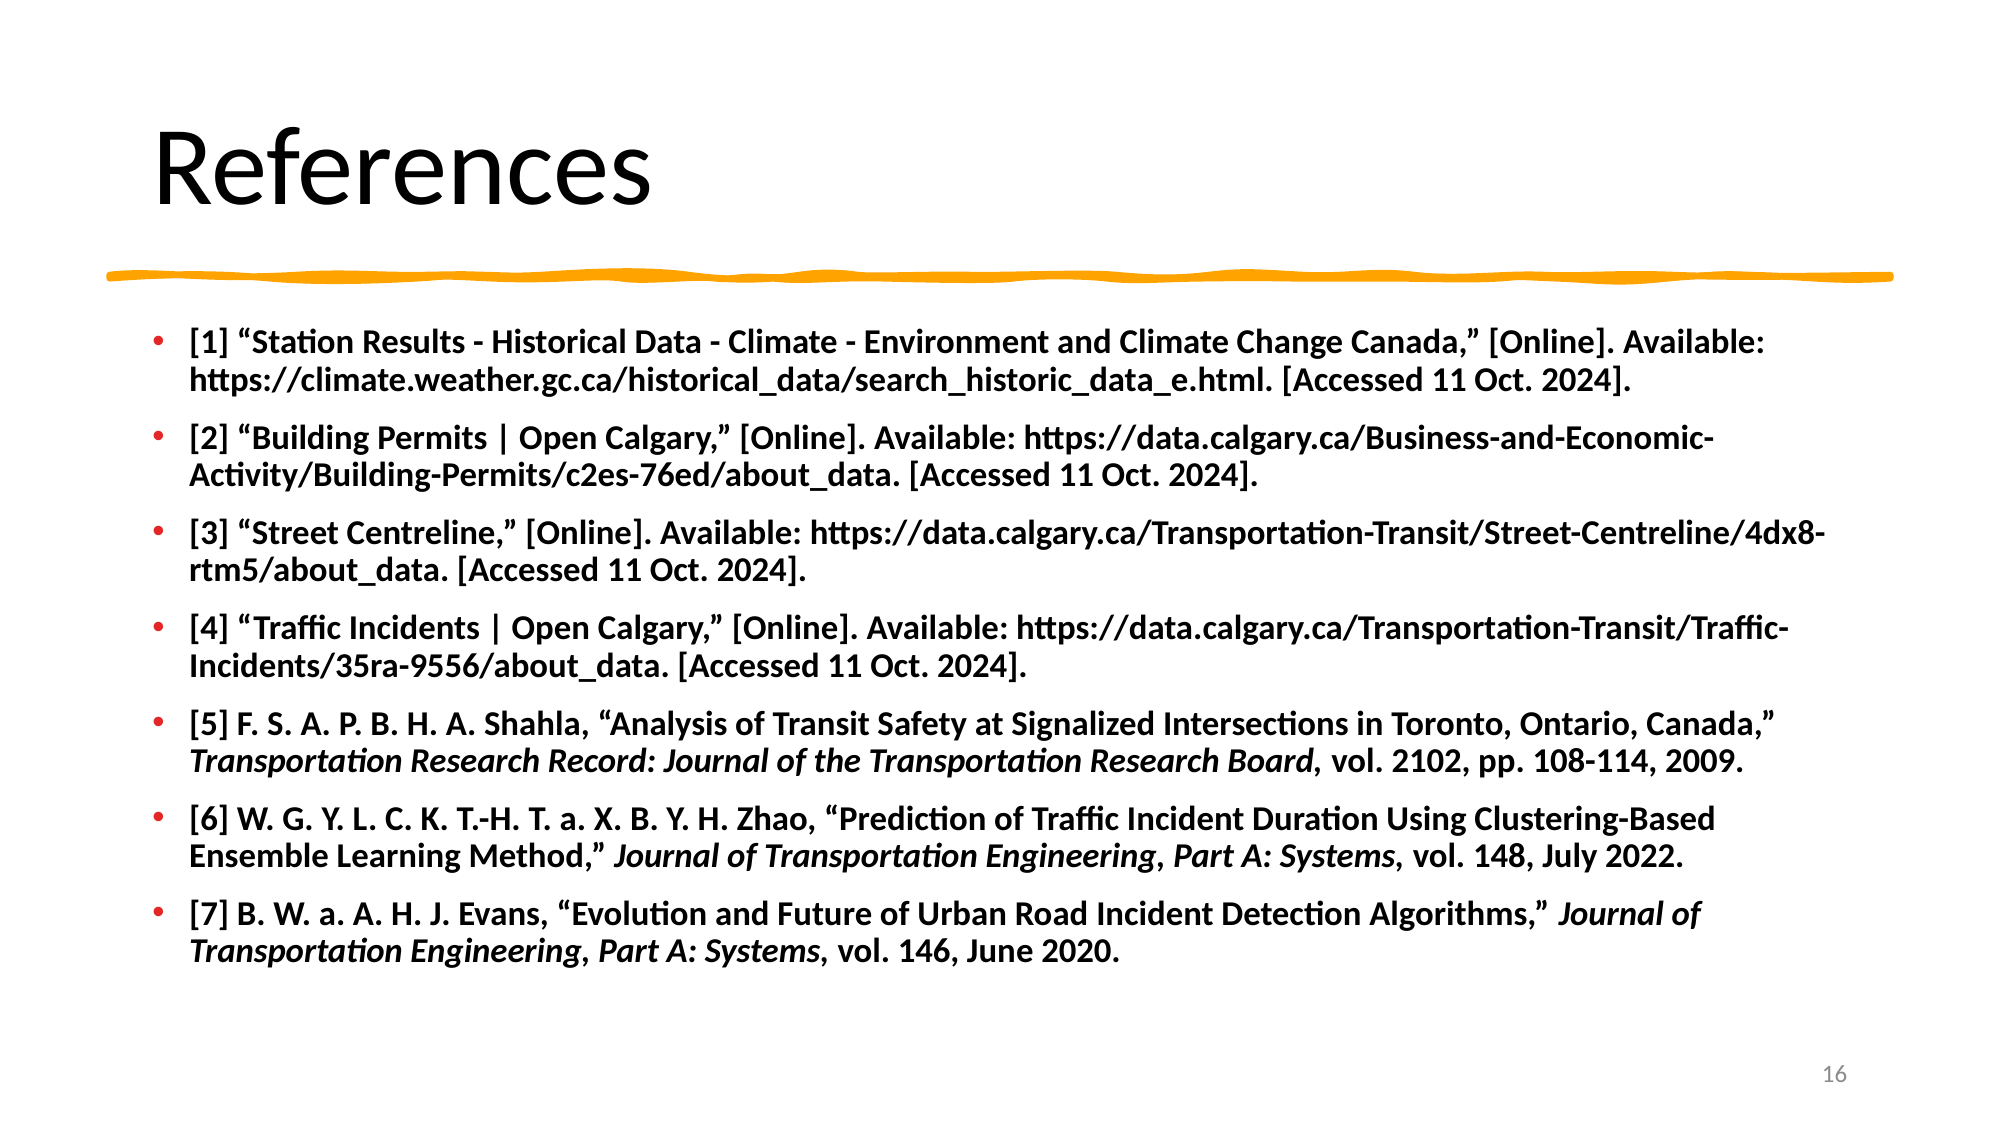

# References

[1] “Station Results - Historical Data - Climate - Environment and Climate Change Canada,” [Online]. Available: https://climate.weather.gc.ca/historical_data/search_historic_data_e.html. [Accessed 11 Oct. 2024].
[2] “Building Permits | Open Calgary,” [Online]. Available: https://data.calgary.ca/Business-and-Economic-Activity/Building-Permits/c2es-76ed/about_data. [Accessed 11 Oct. 2024].
[3] “Street Centreline,” [Online]. Available: https://data.calgary.ca/Transportation-Transit/Street-Centreline/4dx8-rtm5/about_data. [Accessed 11 Oct. 2024].
[4] “Traffic Incidents | Open Calgary,” [Online]. Available: https://data.calgary.ca/Transportation-Transit/Traffic-Incidents/35ra-9556/about_data. [Accessed 11 Oct. 2024].
[5] F. S. A. P. B. H. A. Shahla, “Analysis of Transit Safety at Signalized Intersections in Toronto, Ontario, Canada,” Transportation Research Record: Journal of the Transportation Research Board, vol. 2102, pp. 108-114, 2009.
[6] W. G. Y. L. C. K. T.-H. T. a. X. B. Y. H. Zhao, “Prediction of Traffic Incident Duration Using Clustering-Based Ensemble Learning Method,” Journal of Transportation Engineering, Part A: Systems, vol. 148, July 2022.
[7] B. W. a. A. H. J. Evans, “Evolution and Future of Urban Road Incident Detection Algorithms,” Journal of Transportation Engineering, Part A: Systems, vol. 146, June 2020.

16